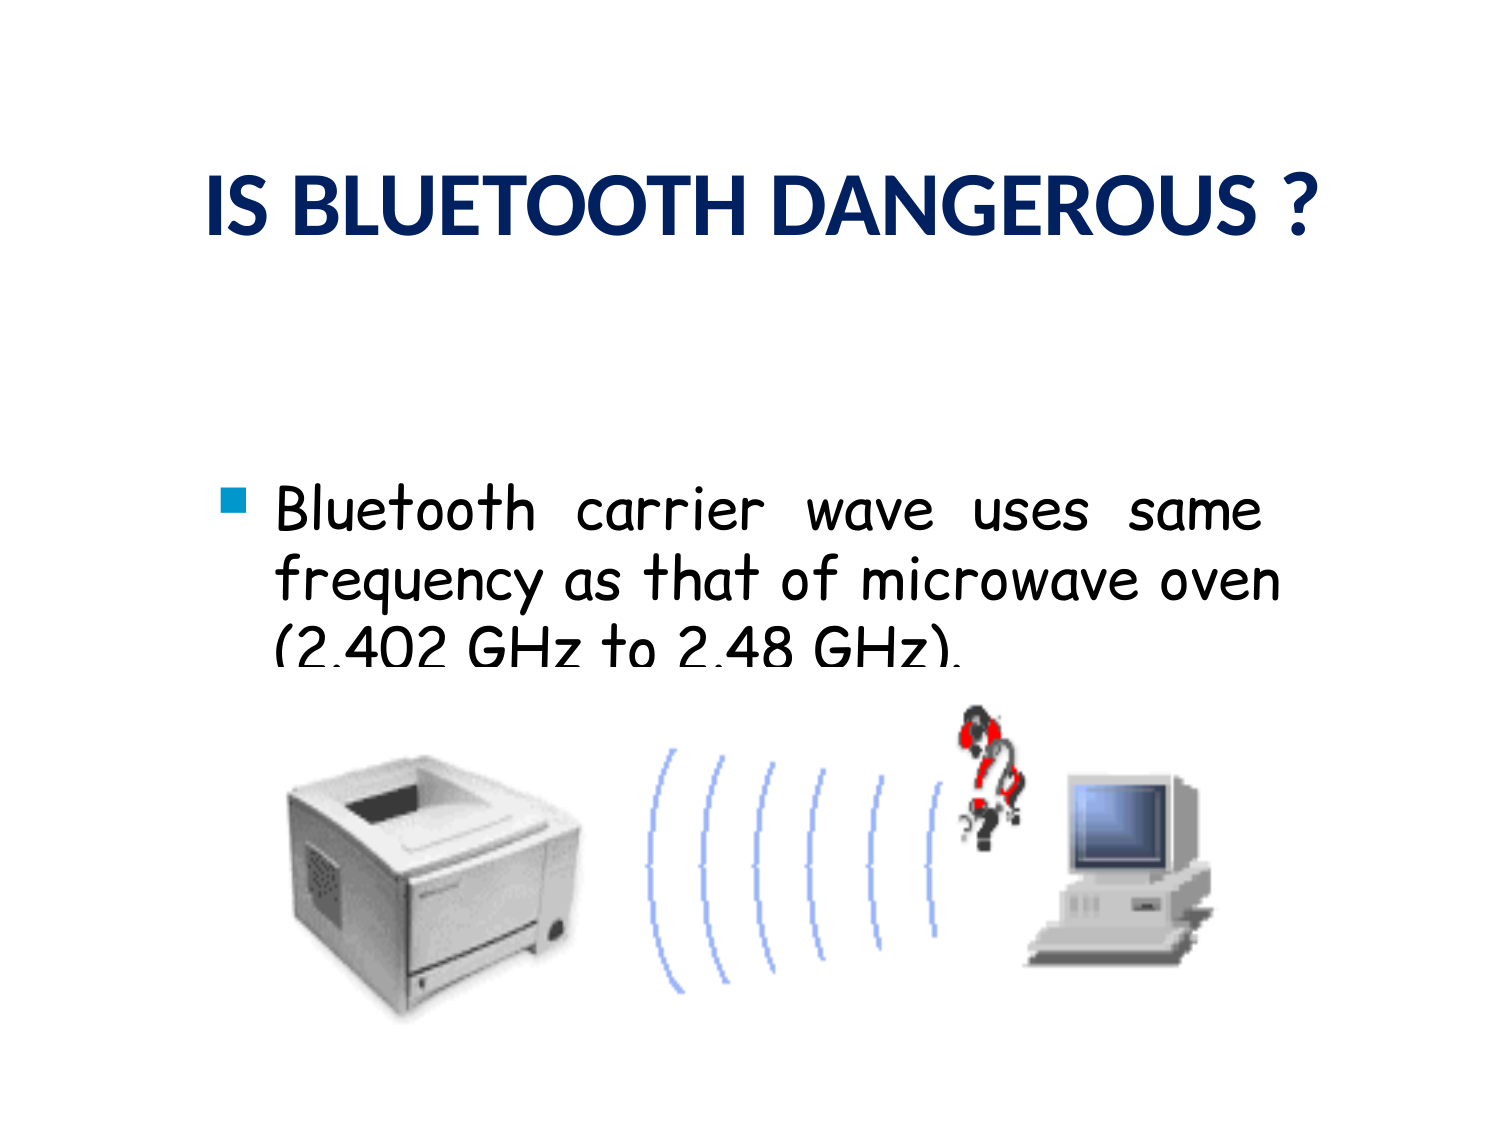

# IS BLUETOOTH DANGEROUS ?

Bluetooth carrier wave uses same  frequency as that of microwave oven  (2.402 GHz to 2.48 GHz).